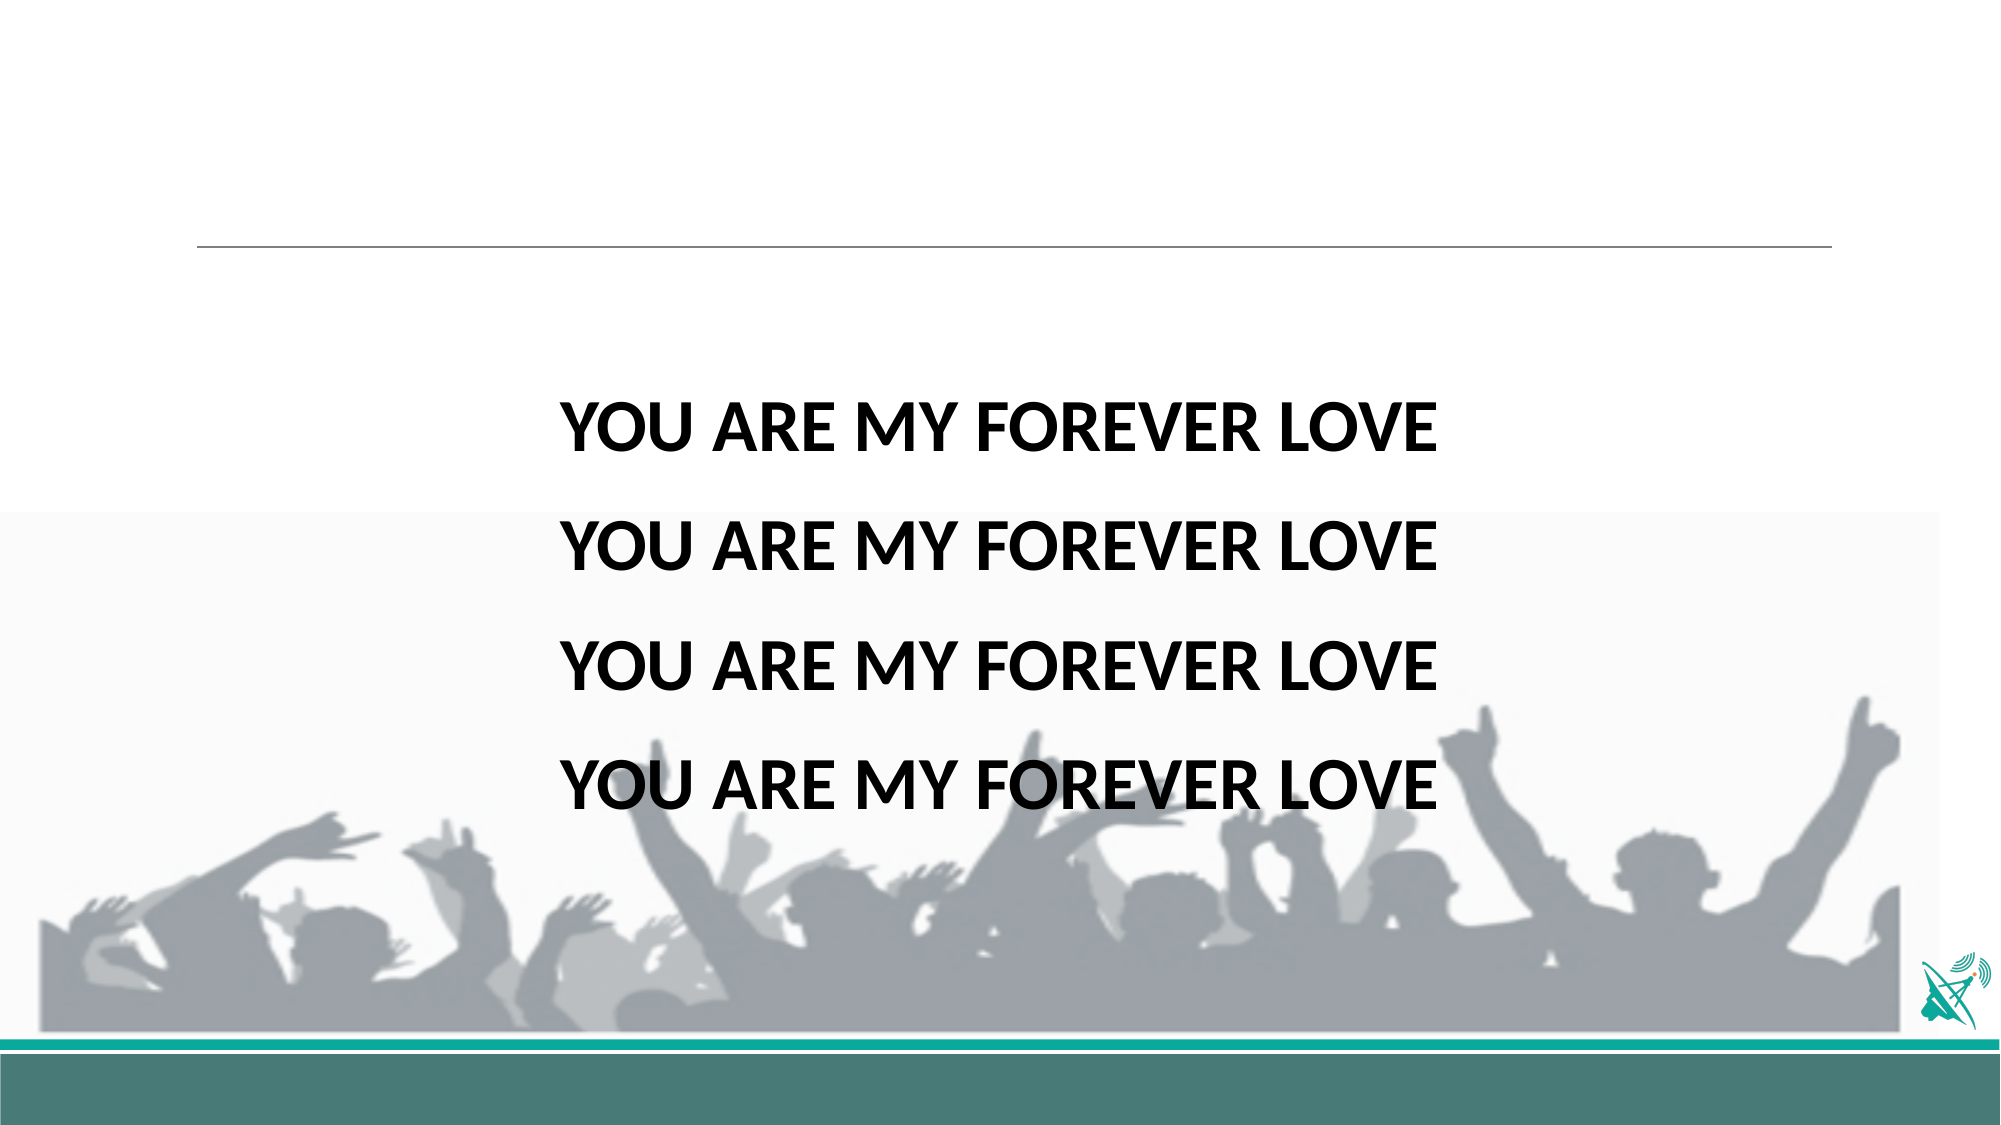

YOU ARE MY FOREVER LOVE
YOU ARE MY FOREVER LOVE
YOU ARE MY FOREVER LOVE
YOU ARE MY FOREVER LOVE